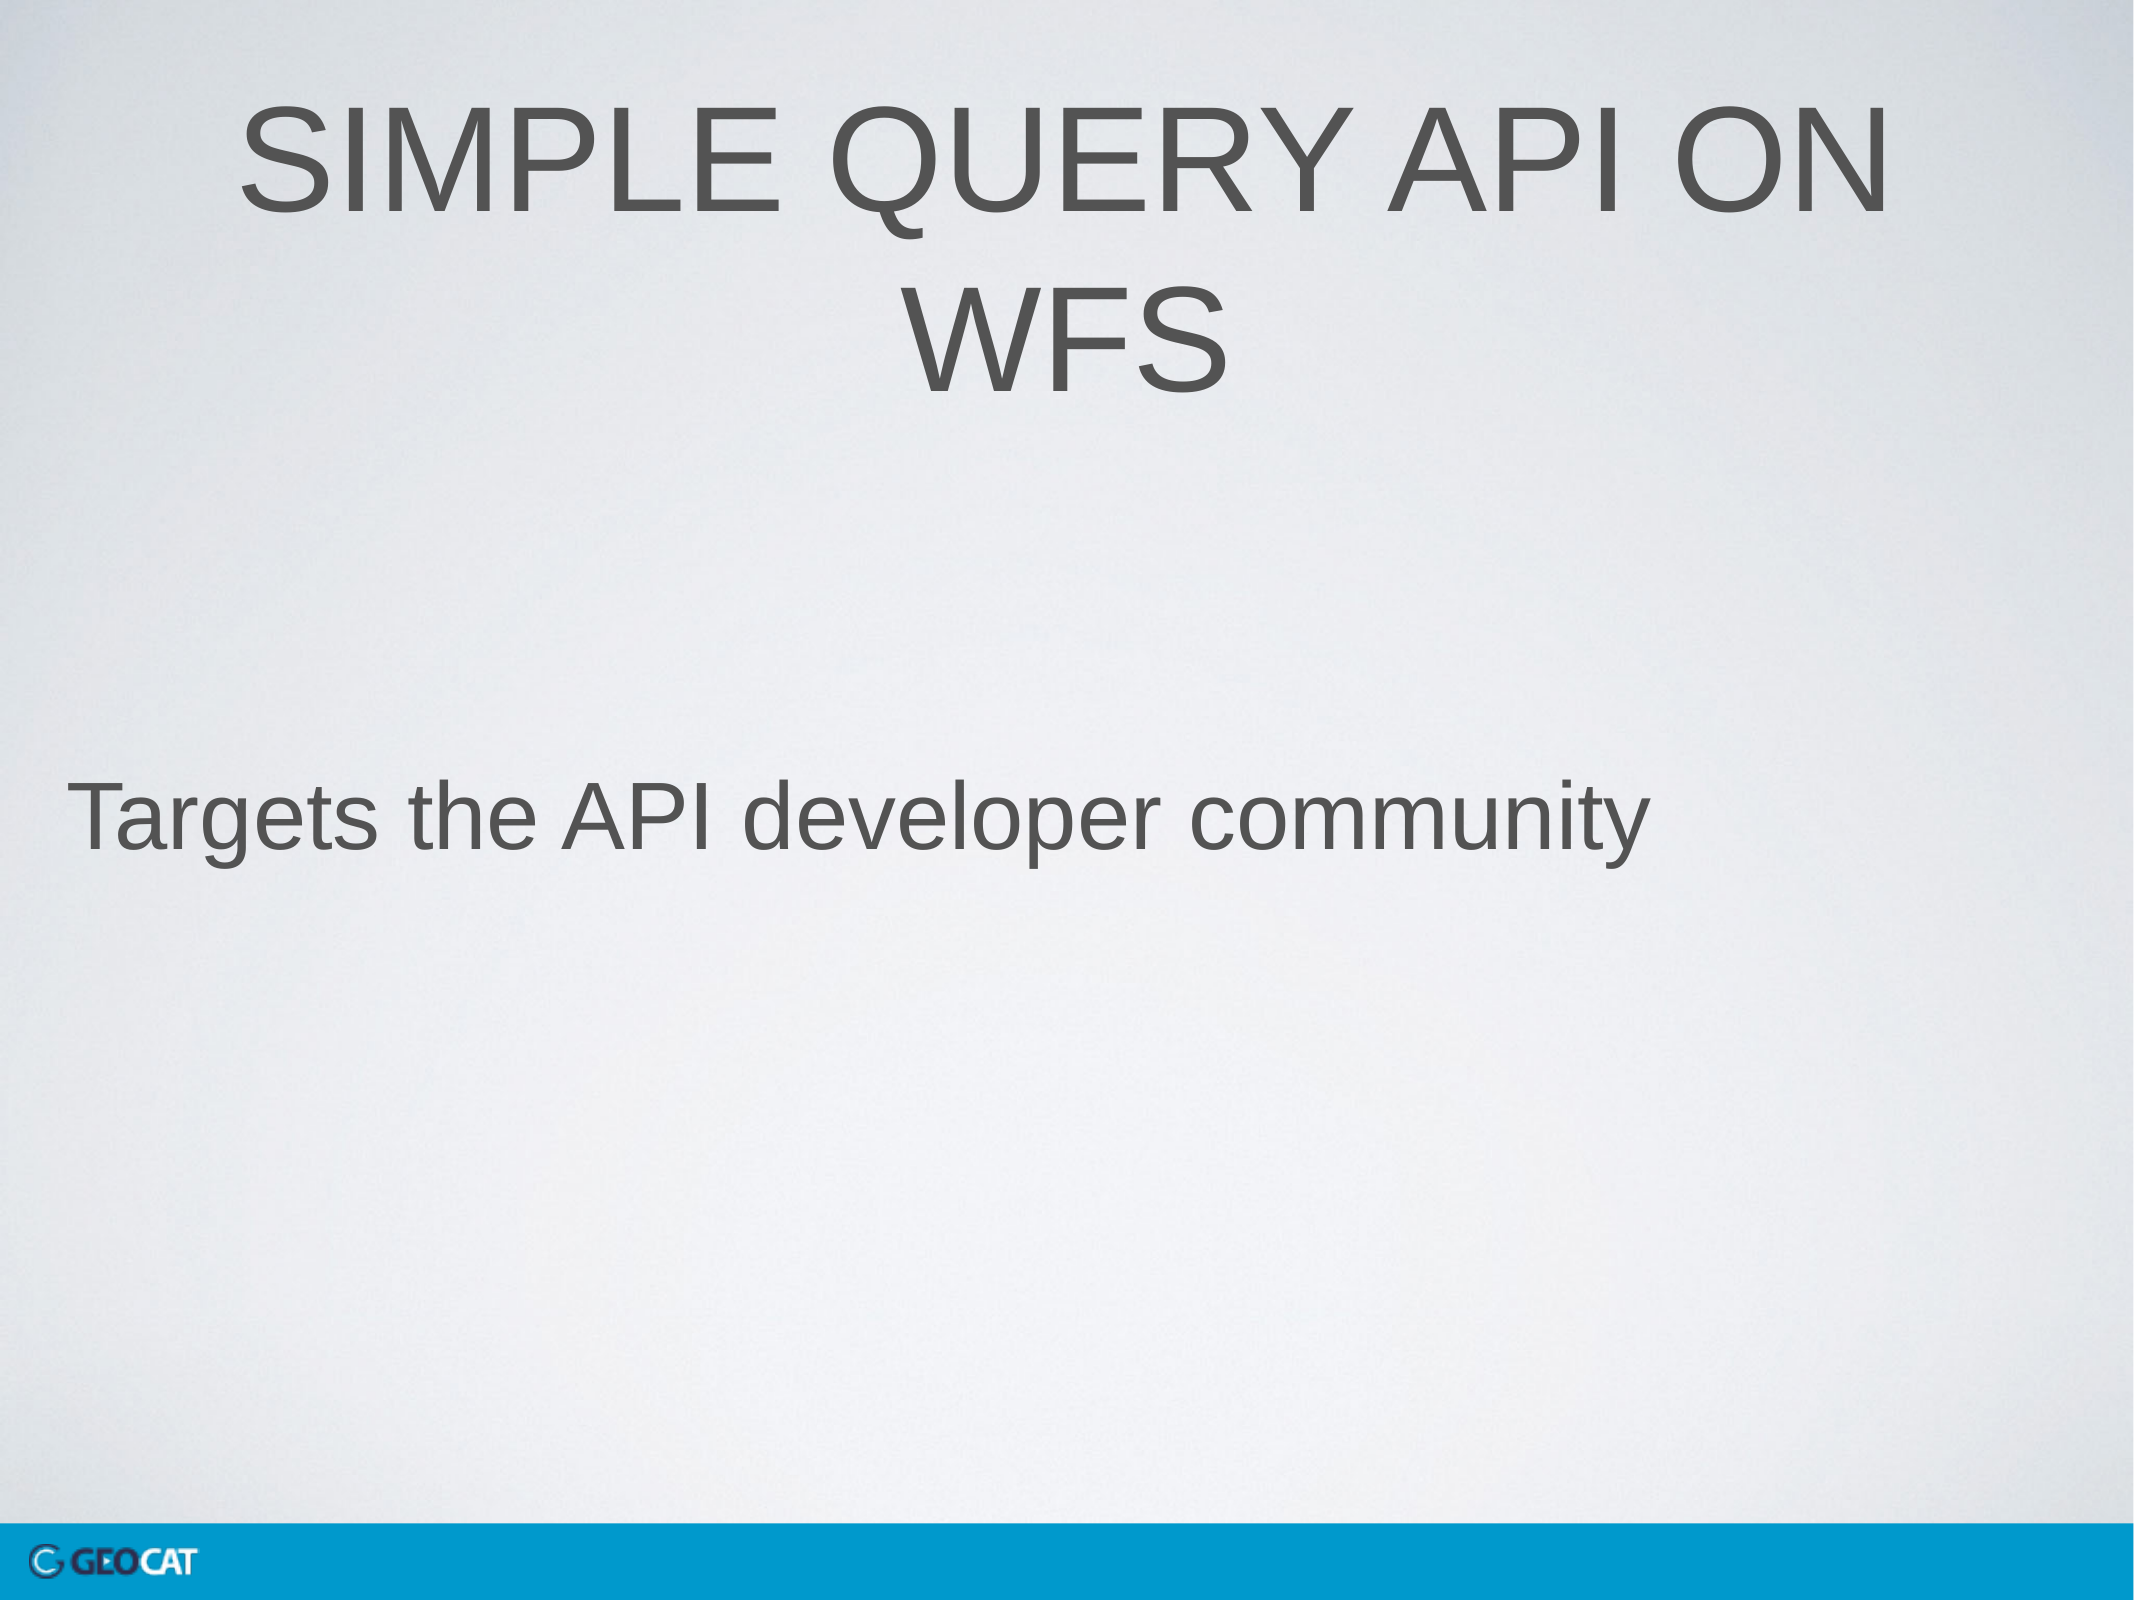

# Simple query API on WFS
Targets the API developer community